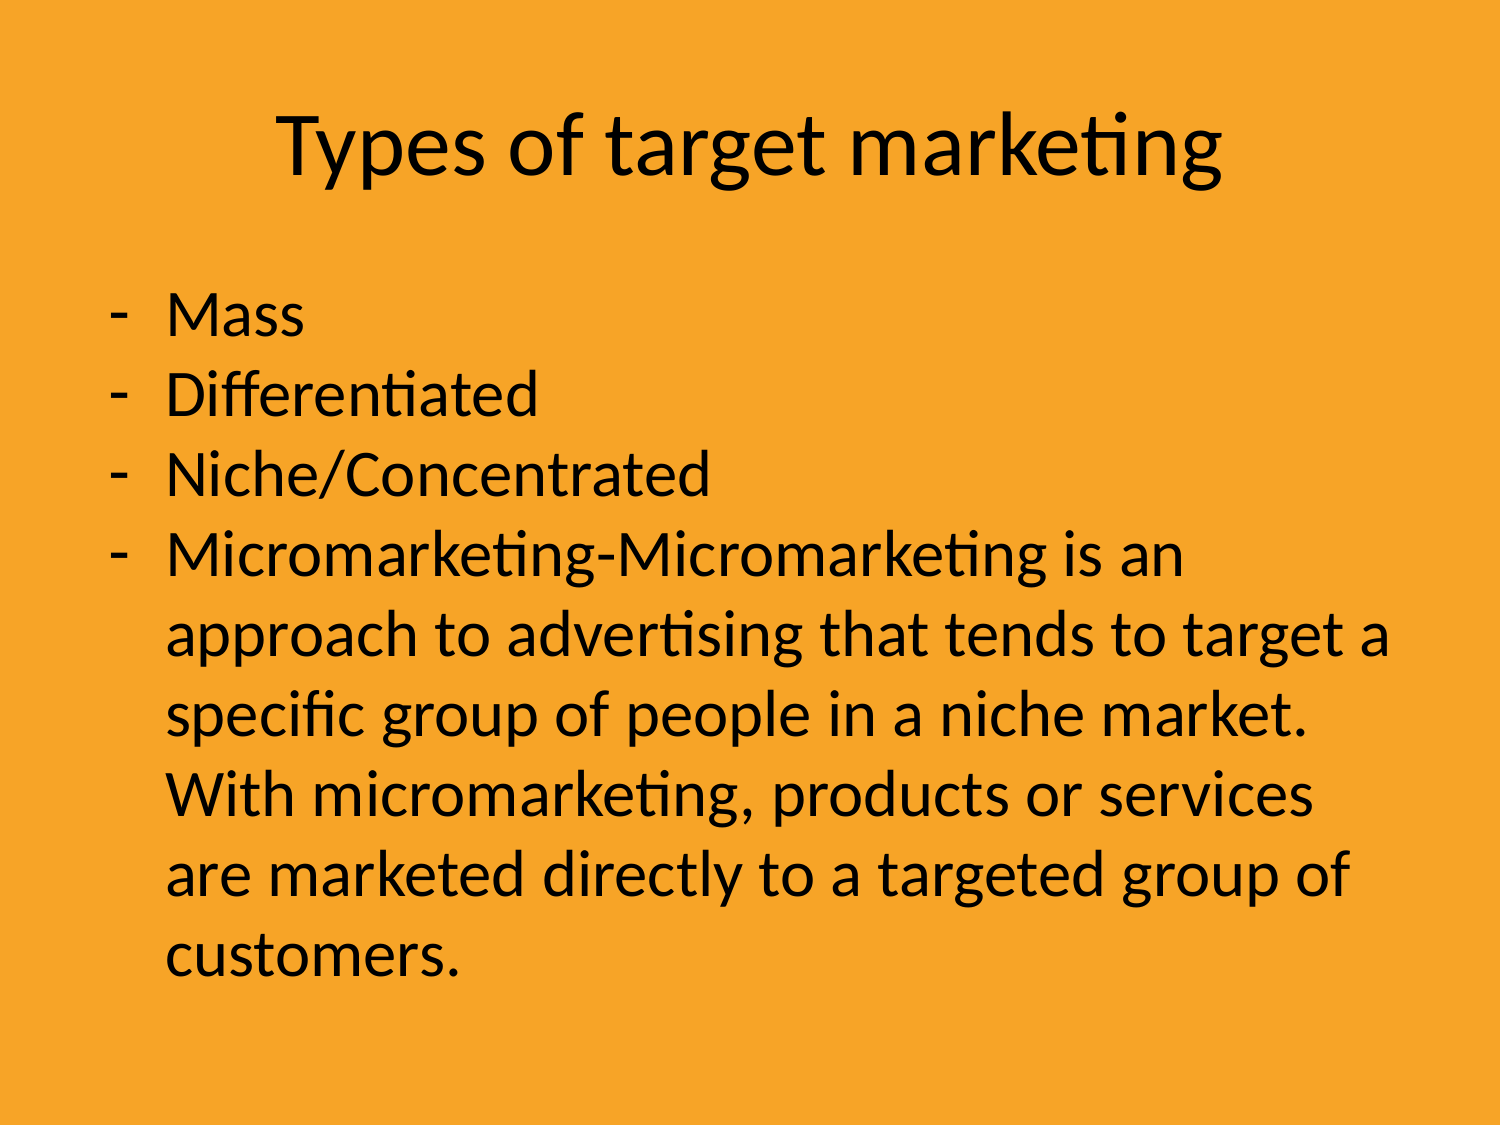

# Types of target marketing
Mass
Differentiated
Niche/Concentrated
Micromarketing-Micromarketing is an approach to advertising that tends to target a specific group of people in a niche market. With micromarketing, products or services are marketed directly to a targeted group of customers.